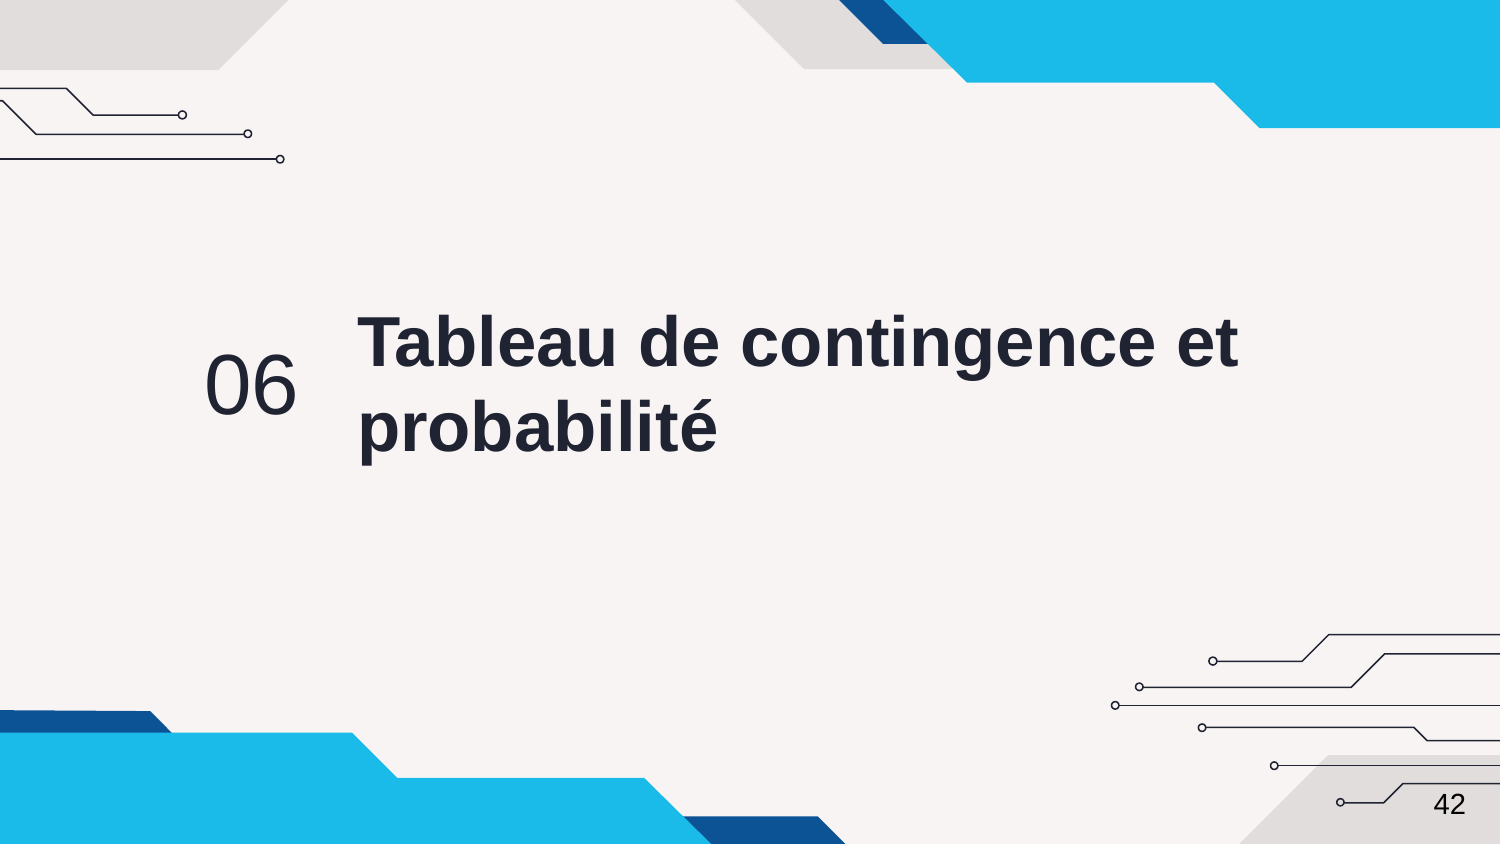

06
# Tableau de contingence et probabilité

42